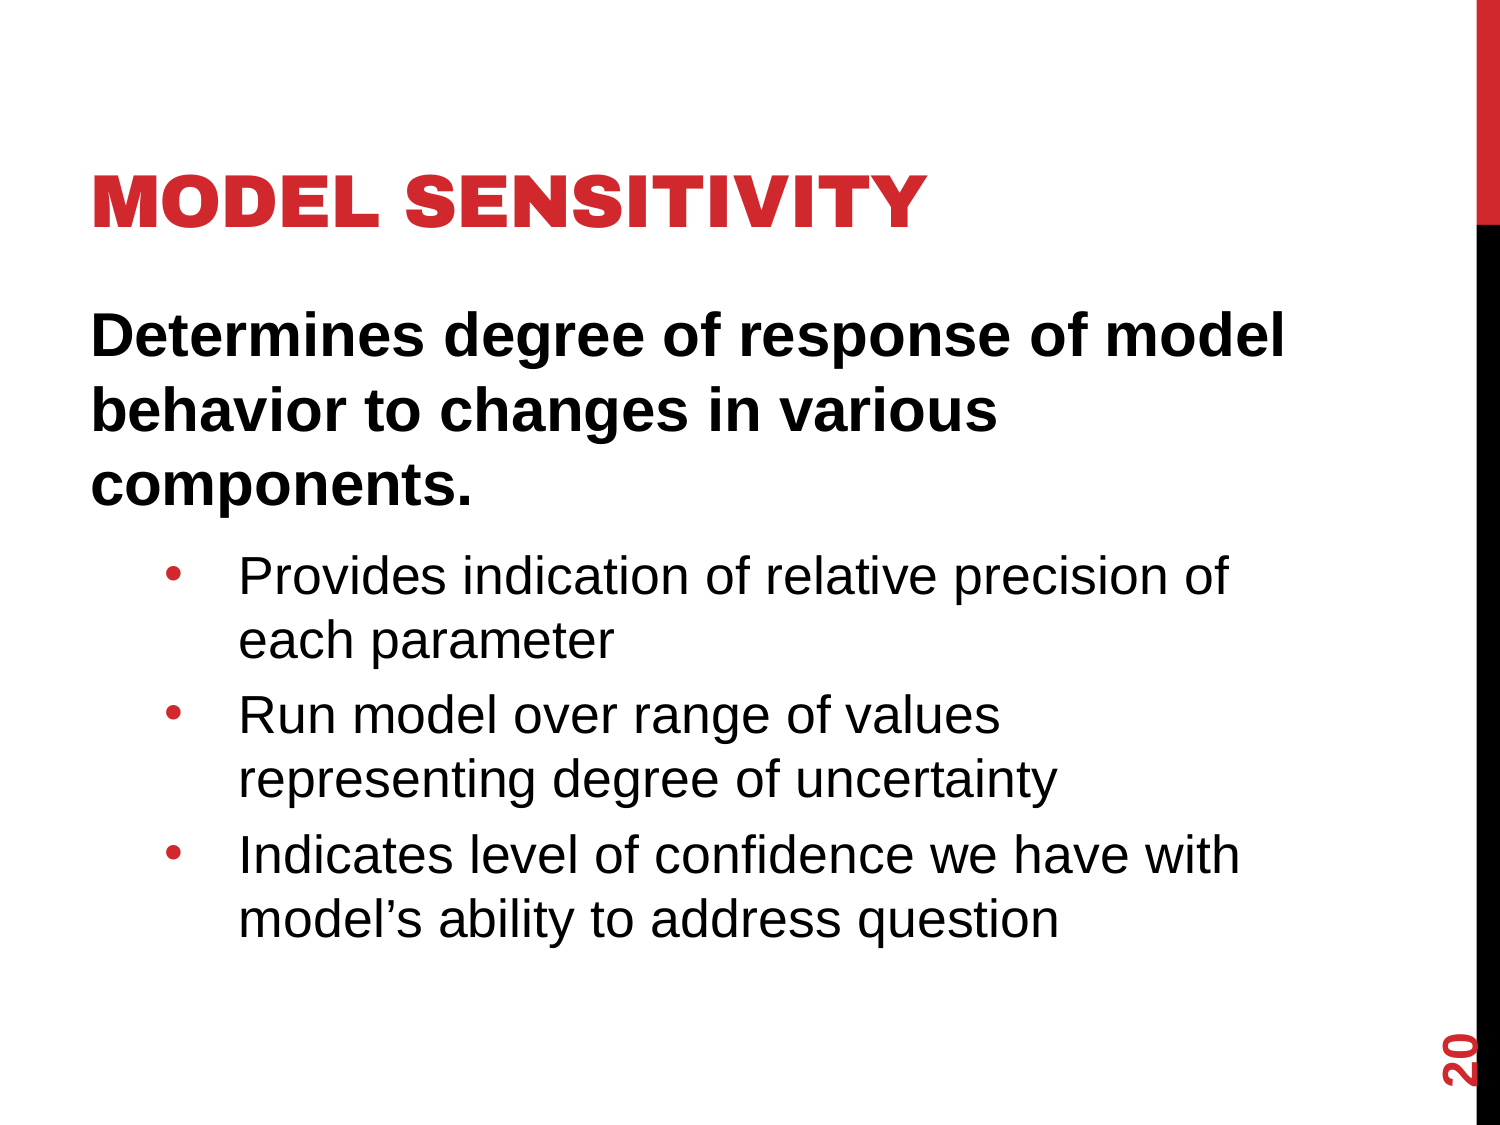

# Model sensitivity
Determines degree of response of model behavior to changes in various components.
Provides indication of relative precision of each parameter
Run model over range of values representing degree of uncertainty
Indicates level of confidence we have with model’s ability to address question

20